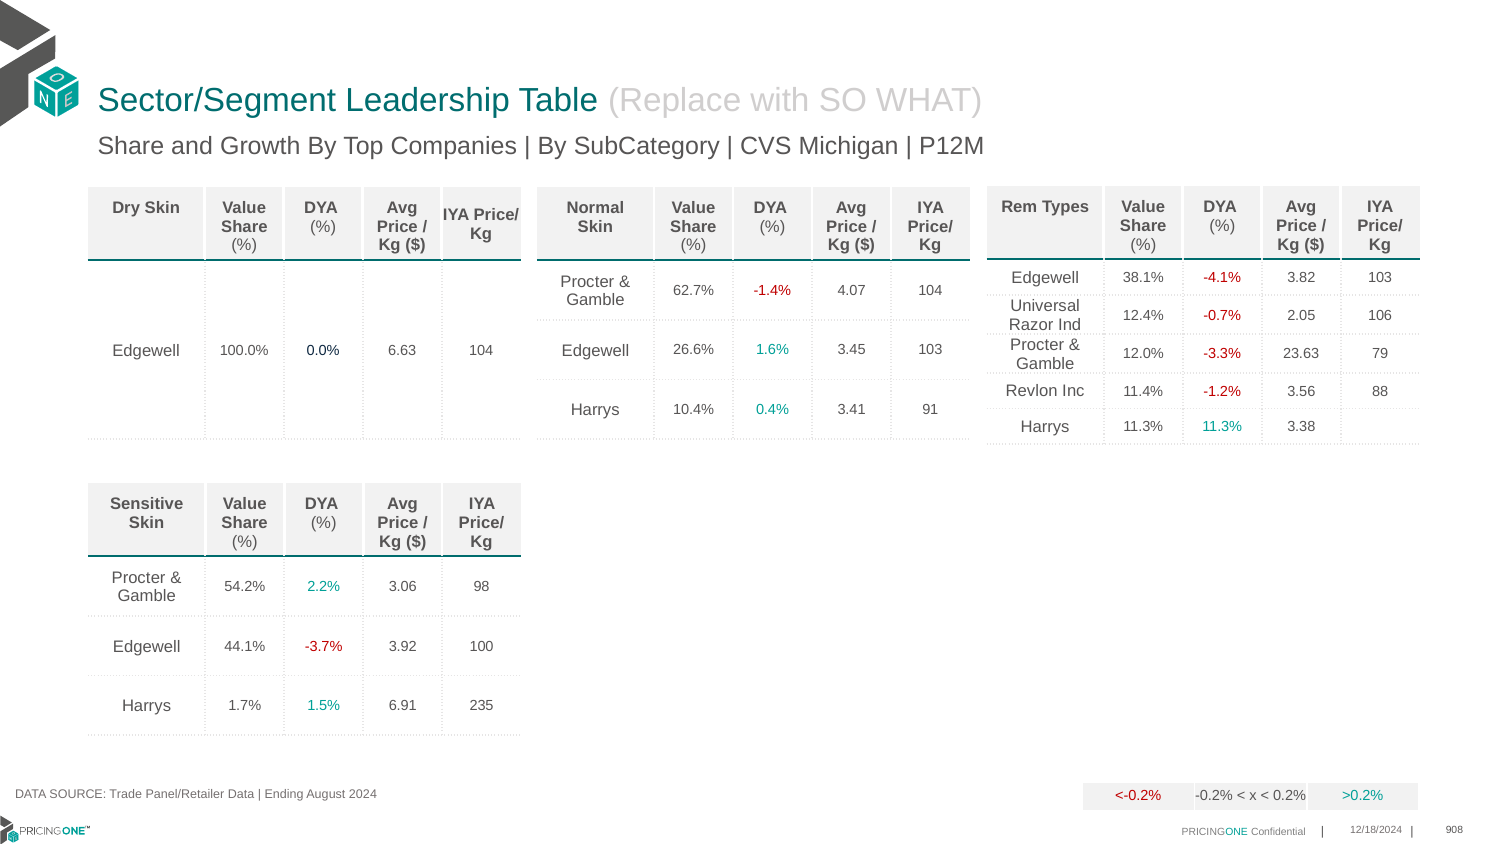

# Sector/Segment Leadership Table (Replace with SO WHAT)
Share and Growth By Top Companies | By SubCategory | CVS Michigan | P12M
| Rem Types | Value Share (%) | DYA (%) | Avg Price /Kg ($) | IYA Price/Kg |
| --- | --- | --- | --- | --- |
| Edgewell | 38.1% | -4.1% | 3.82 | 103 |
| Universal Razor Ind | 12.4% | -0.7% | 2.05 | 106 |
| Procter & Gamble | 12.0% | -3.3% | 23.63 | 79 |
| Revlon Inc | 11.4% | -1.2% | 3.56 | 88 |
| Harrys | 11.3% | 11.3% | 3.38 |  |
| Dry Skin | Value Share (%) | DYA (%) | Avg Price /Kg ($) | IYA Price/ Kg |
| --- | --- | --- | --- | --- |
| Edgewell | 100.0% | 0.0% | 6.63 | 104 |
| Normal Skin | Value Share (%) | DYA (%) | Avg Price /Kg ($) | IYA Price/Kg |
| --- | --- | --- | --- | --- |
| Procter & Gamble | 62.7% | -1.4% | 4.07 | 104 |
| Edgewell | 26.6% | 1.6% | 3.45 | 103 |
| Harrys | 10.4% | 0.4% | 3.41 | 91 |
| Sensitive Skin | Value Share (%) | DYA (%) | Avg Price /Kg ($) | IYA Price/Kg |
| --- | --- | --- | --- | --- |
| Procter & Gamble | 54.2% | 2.2% | 3.06 | 98 |
| Edgewell | 44.1% | -3.7% | 3.92 | 100 |
| Harrys | 1.7% | 1.5% | 6.91 | 235 |
DATA SOURCE: Trade Panel/Retailer Data | Ending August 2024
| <-0.2% | -0.2% < x < 0.2% | >0.2% |
| --- | --- | --- |

12/18/2024
908